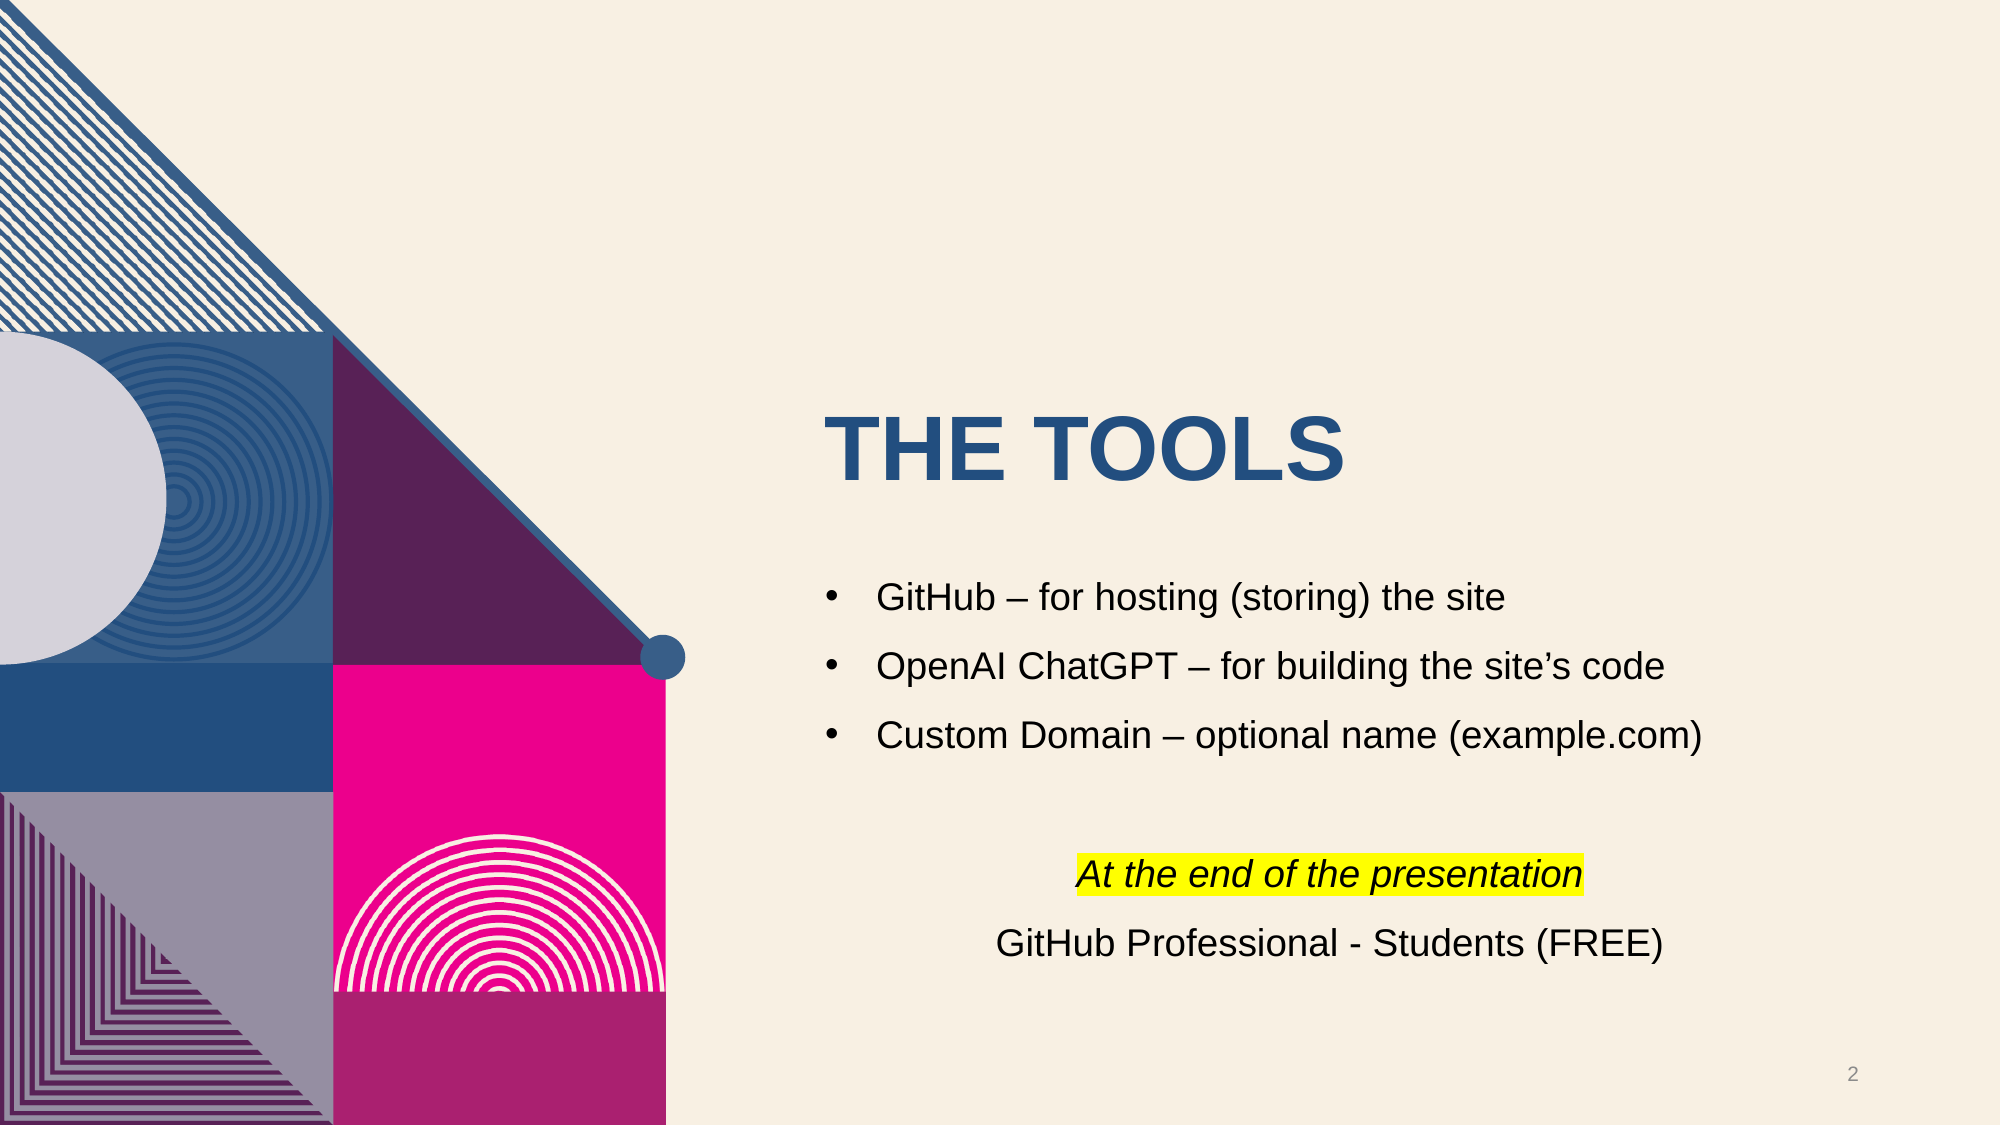

# The tools
GitHub – for hosting (storing) the site
OpenAI ChatGPT – for building the site’s code
Custom Domain – optional name (example.com)

At the end of the presentation
GitHub Professional - Students (FREE)
2